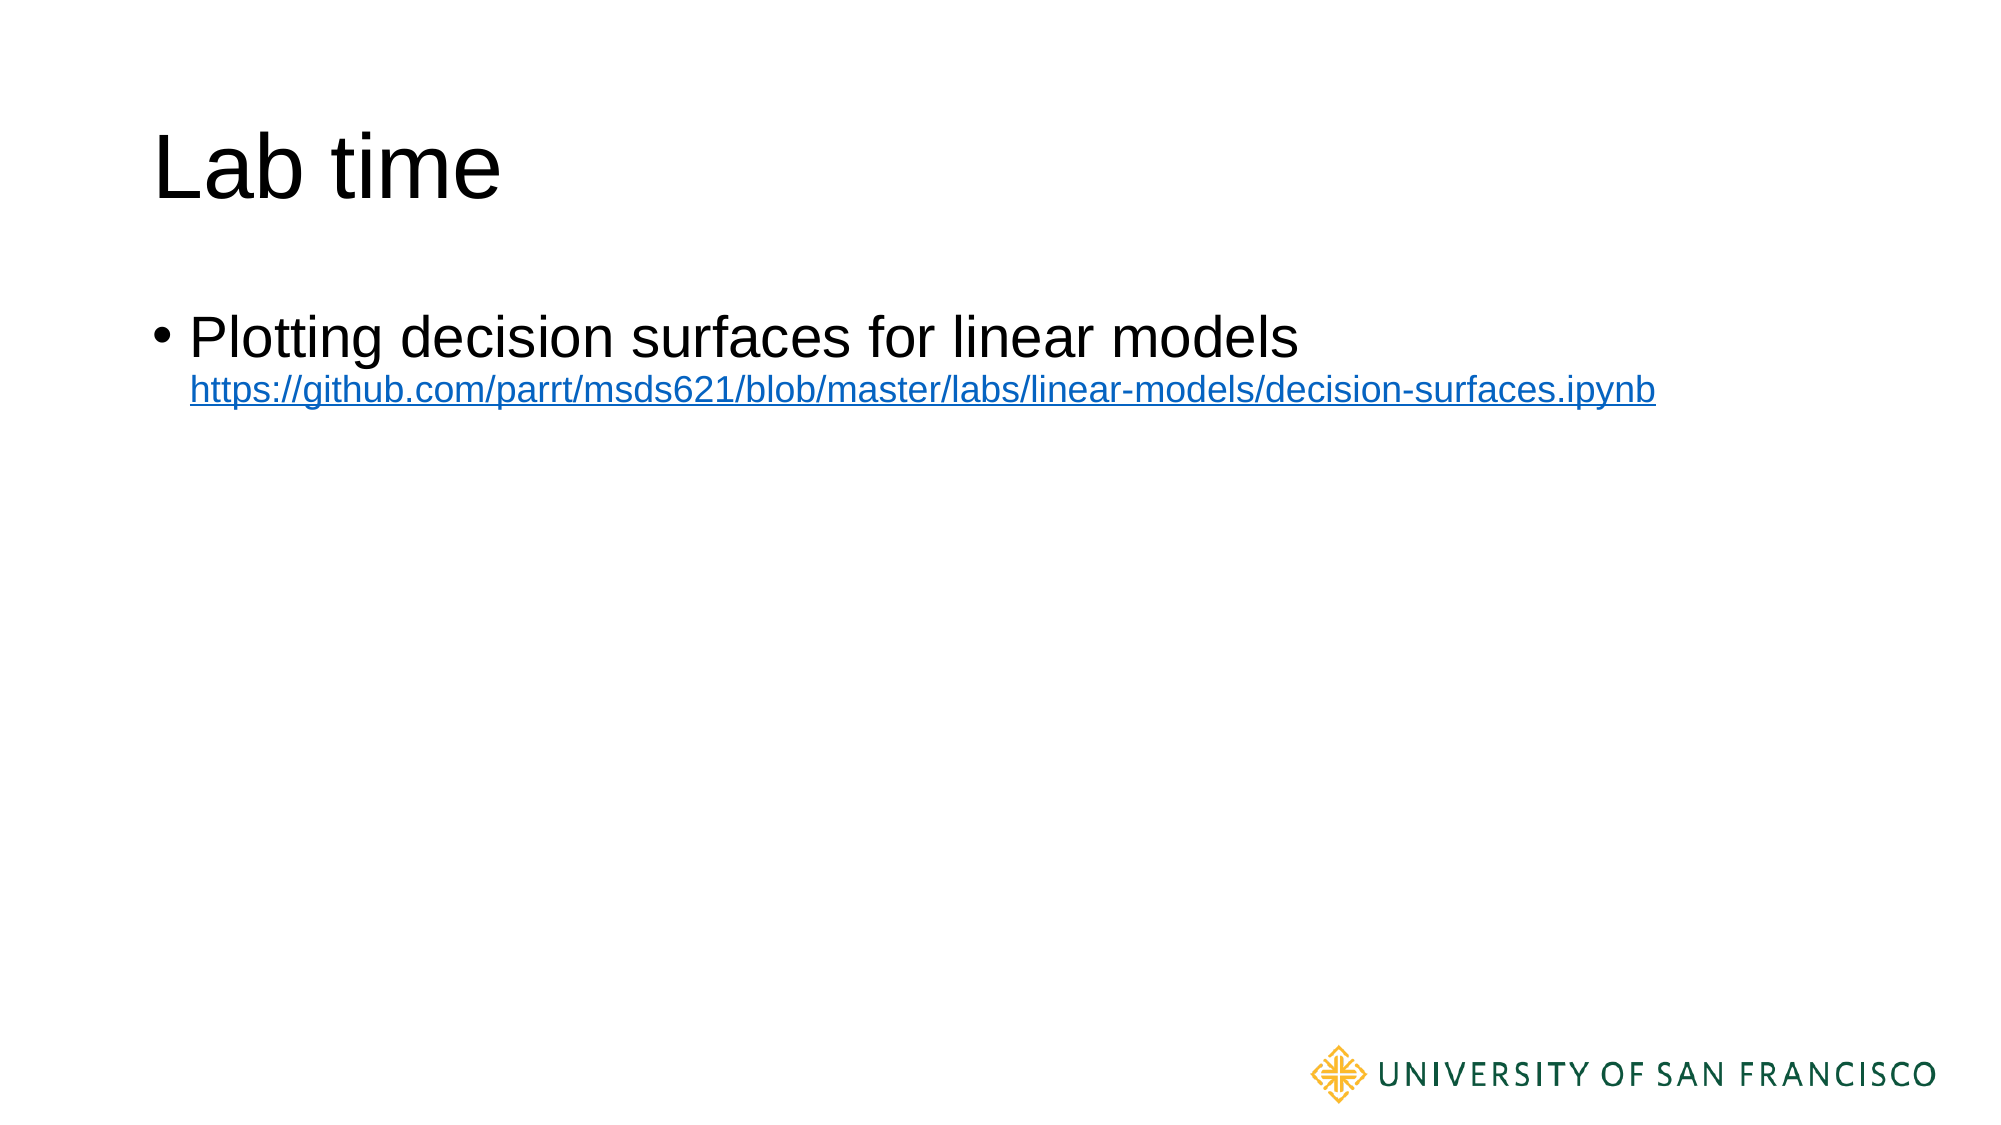

# Lab time
Plotting decision surfaces for linear models
https://github.com/parrt/msds621/blob/master/labs/linear-models/decision-surfaces.ipynb